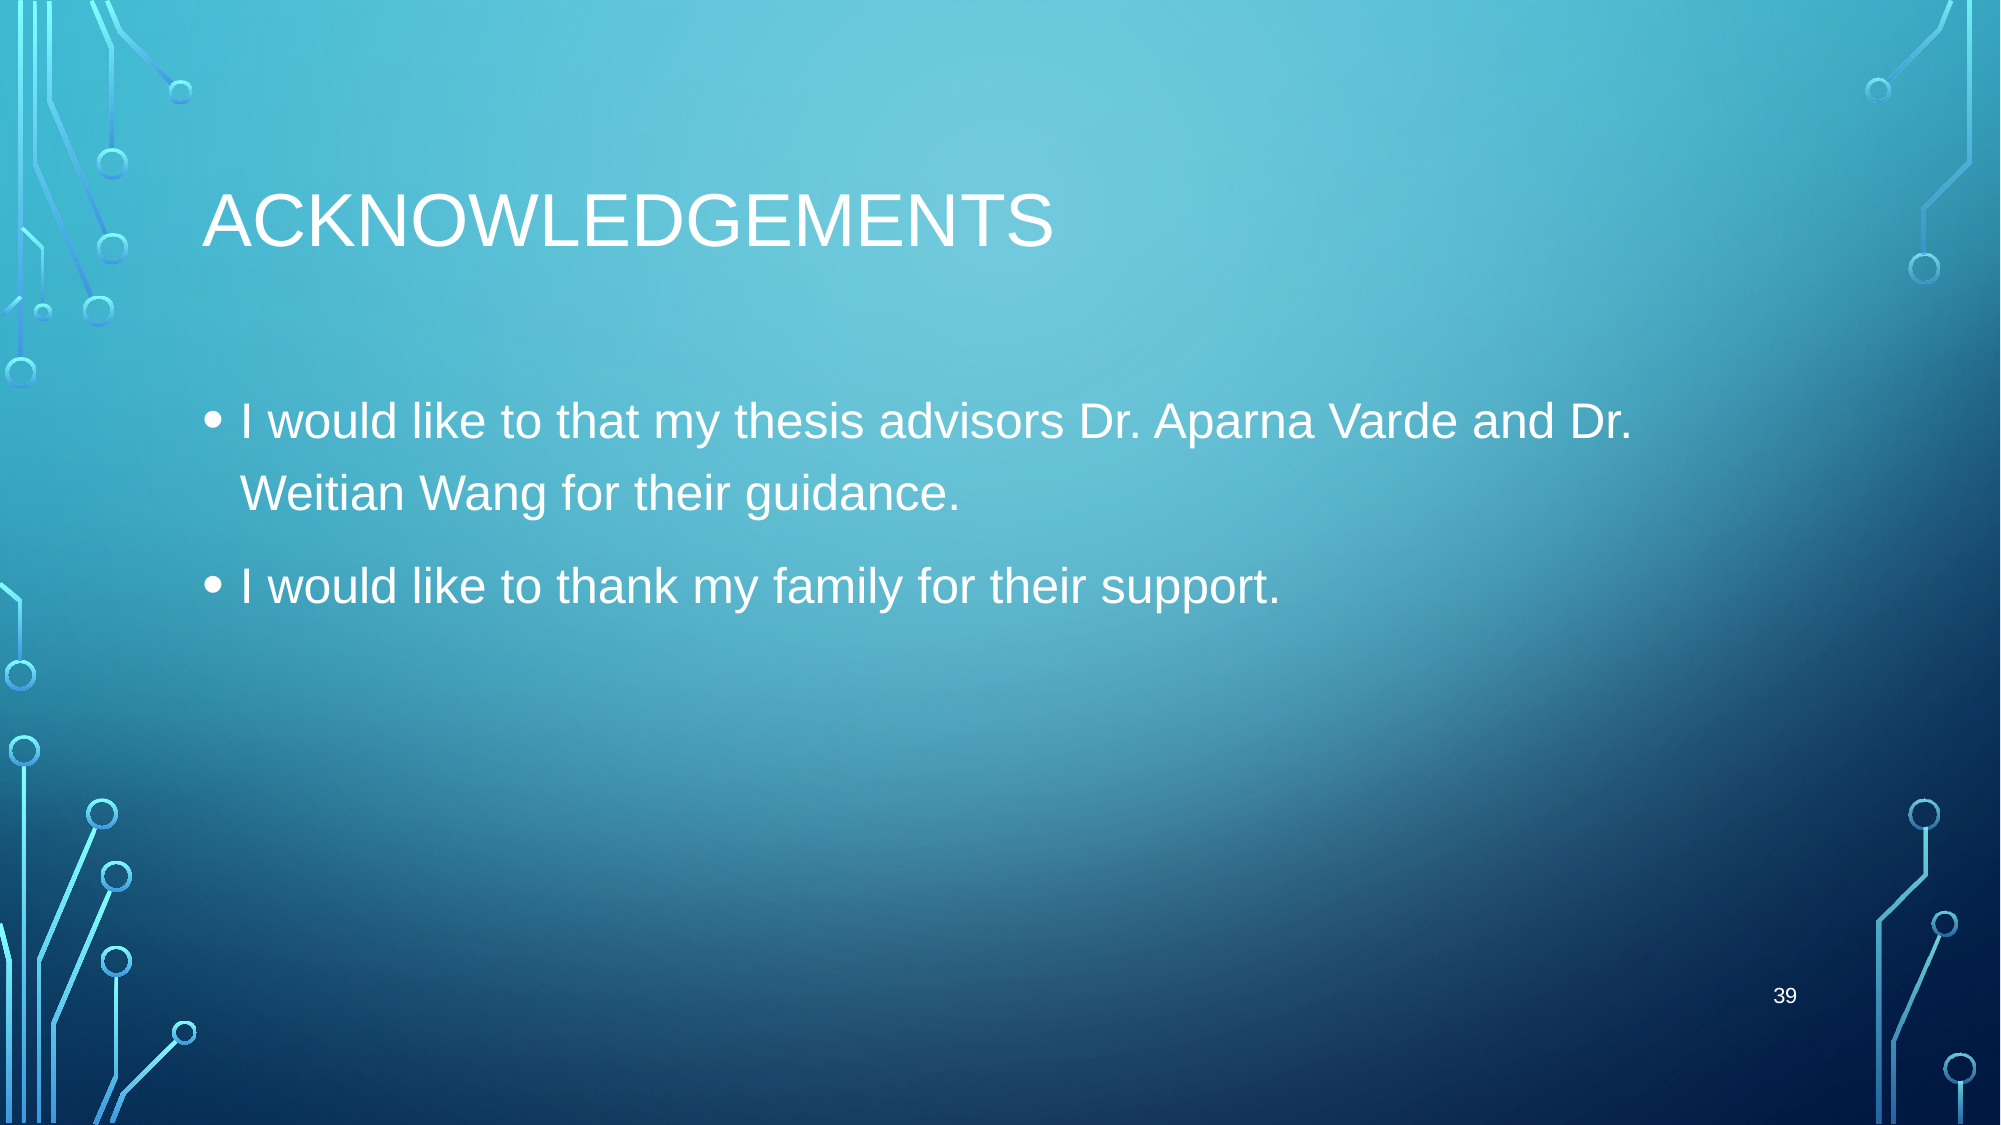

# Acknowledgements
I would like to that my thesis advisors Dr. Aparna Varde and Dr. Weitian Wang for their guidance.
I would like to thank my family for their support.
39